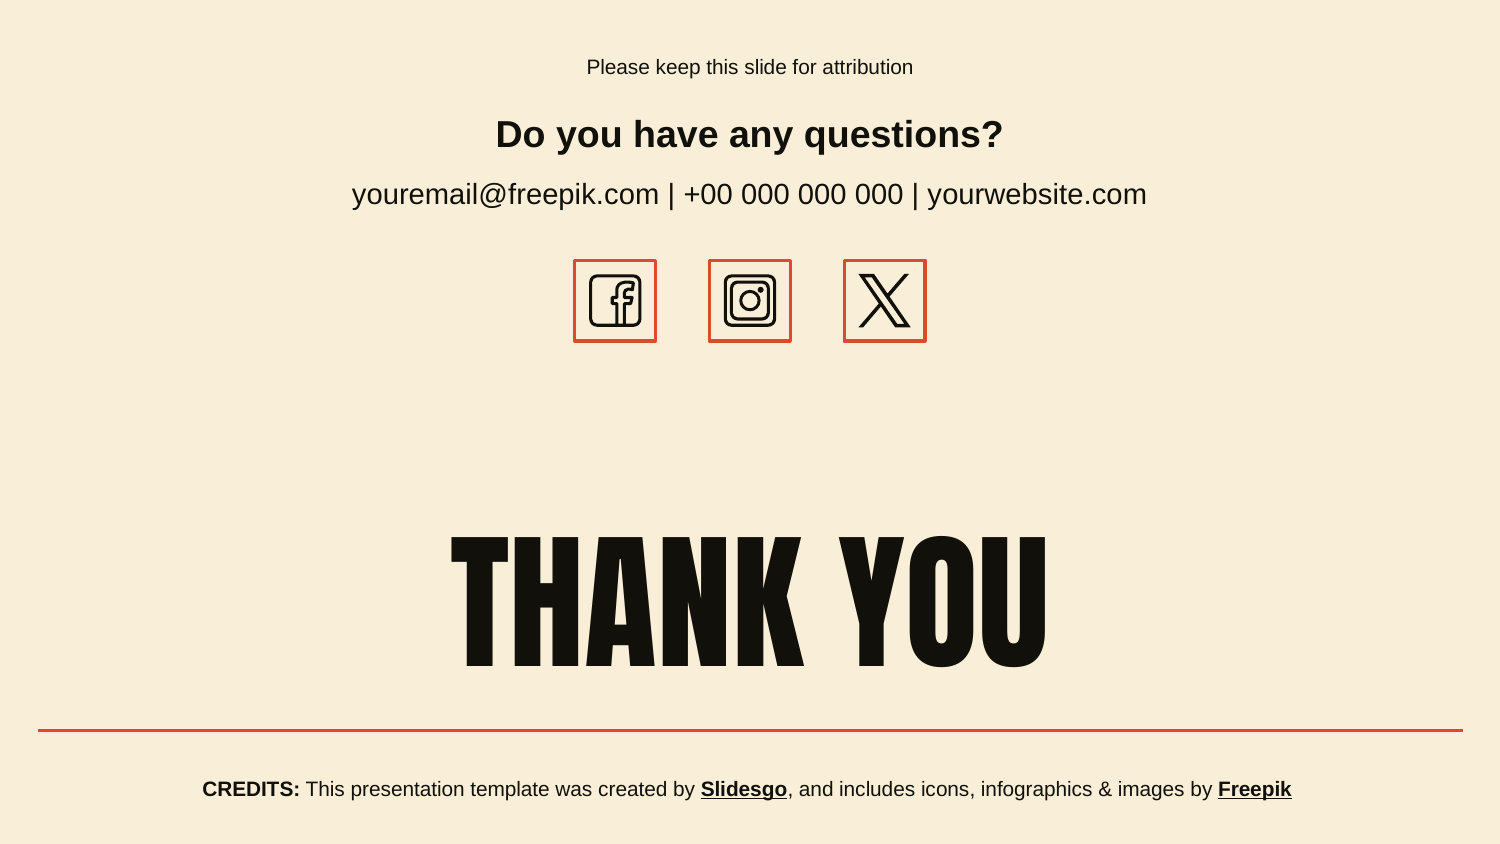

Please keep this slide for attribution
Do you have any questions?
youremail@freepik.com | +00 000 000 000 | yourwebsite.com

# THANK YOU